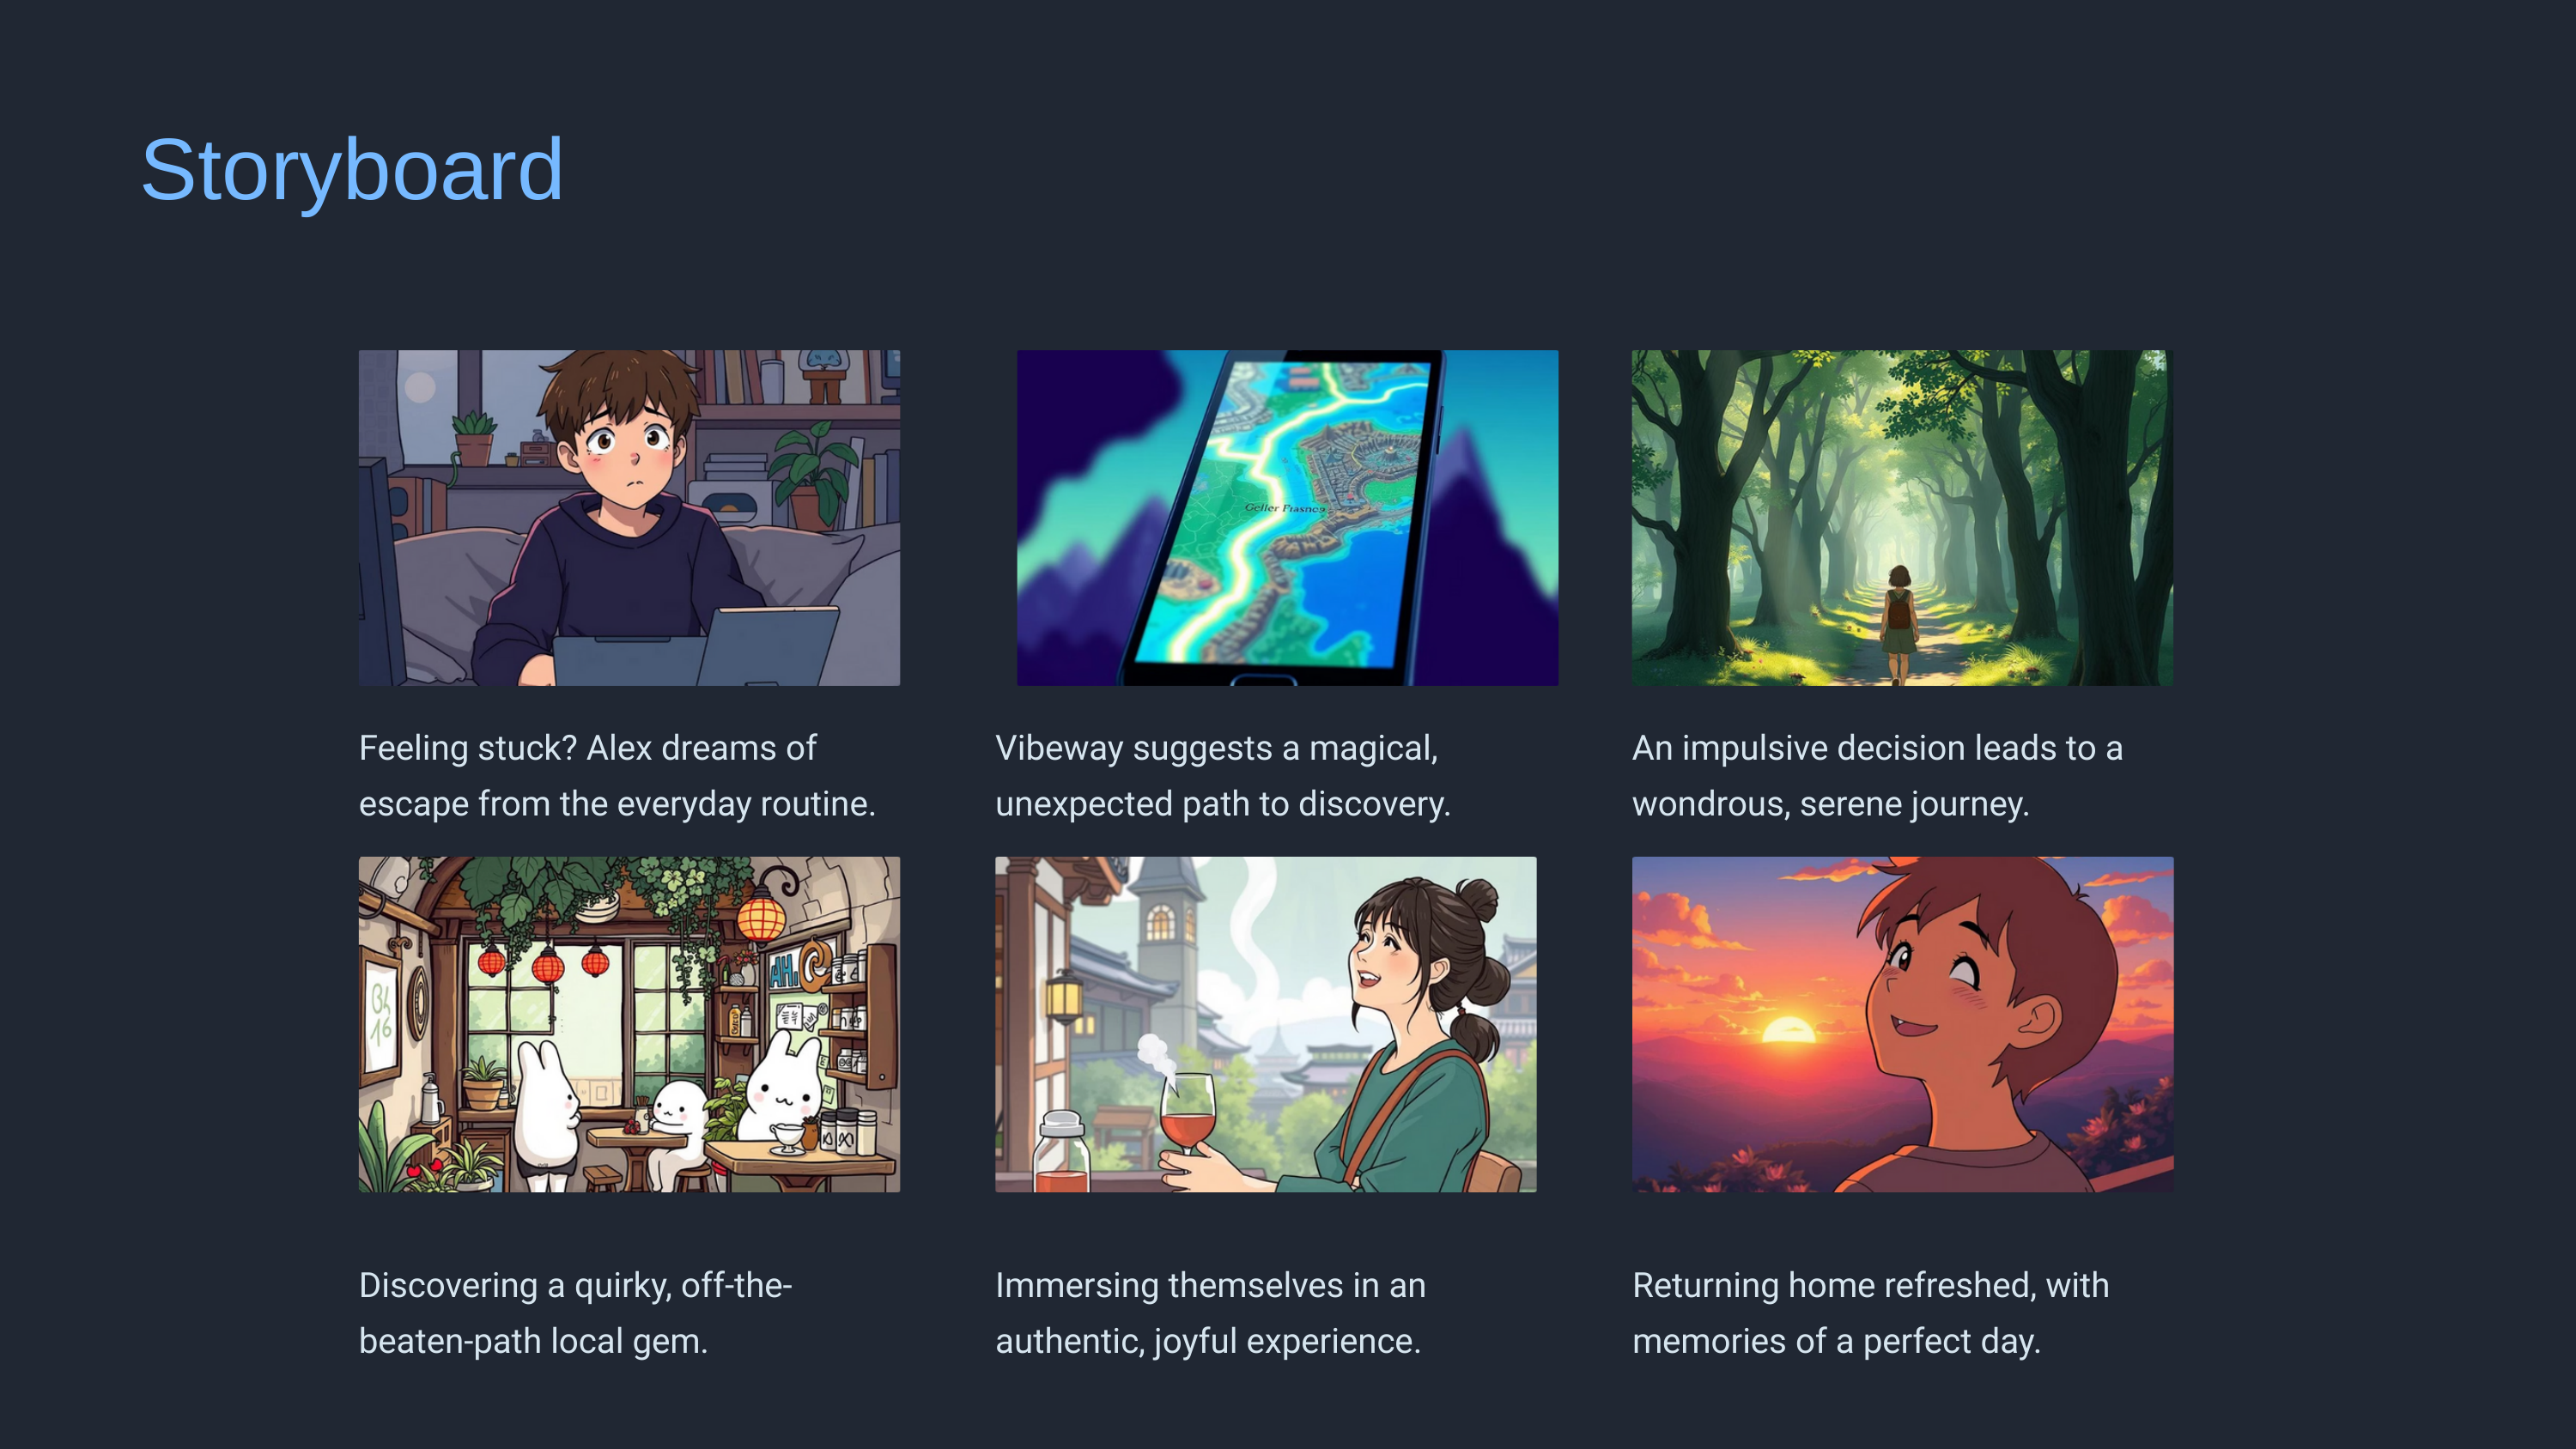

Storyboard

Feeling stuck? Alex dreams of escape from the everyday routine.
Vibeway suggests a magical, unexpected path to discovery.
An impulsive decision leads to a wondrous, serene journey.

Discovering a quirky, off-the-beaten-path local gem.
Immersing themselves in an authentic, joyful experience.
Returning home refreshed, with memories of a perfect day.